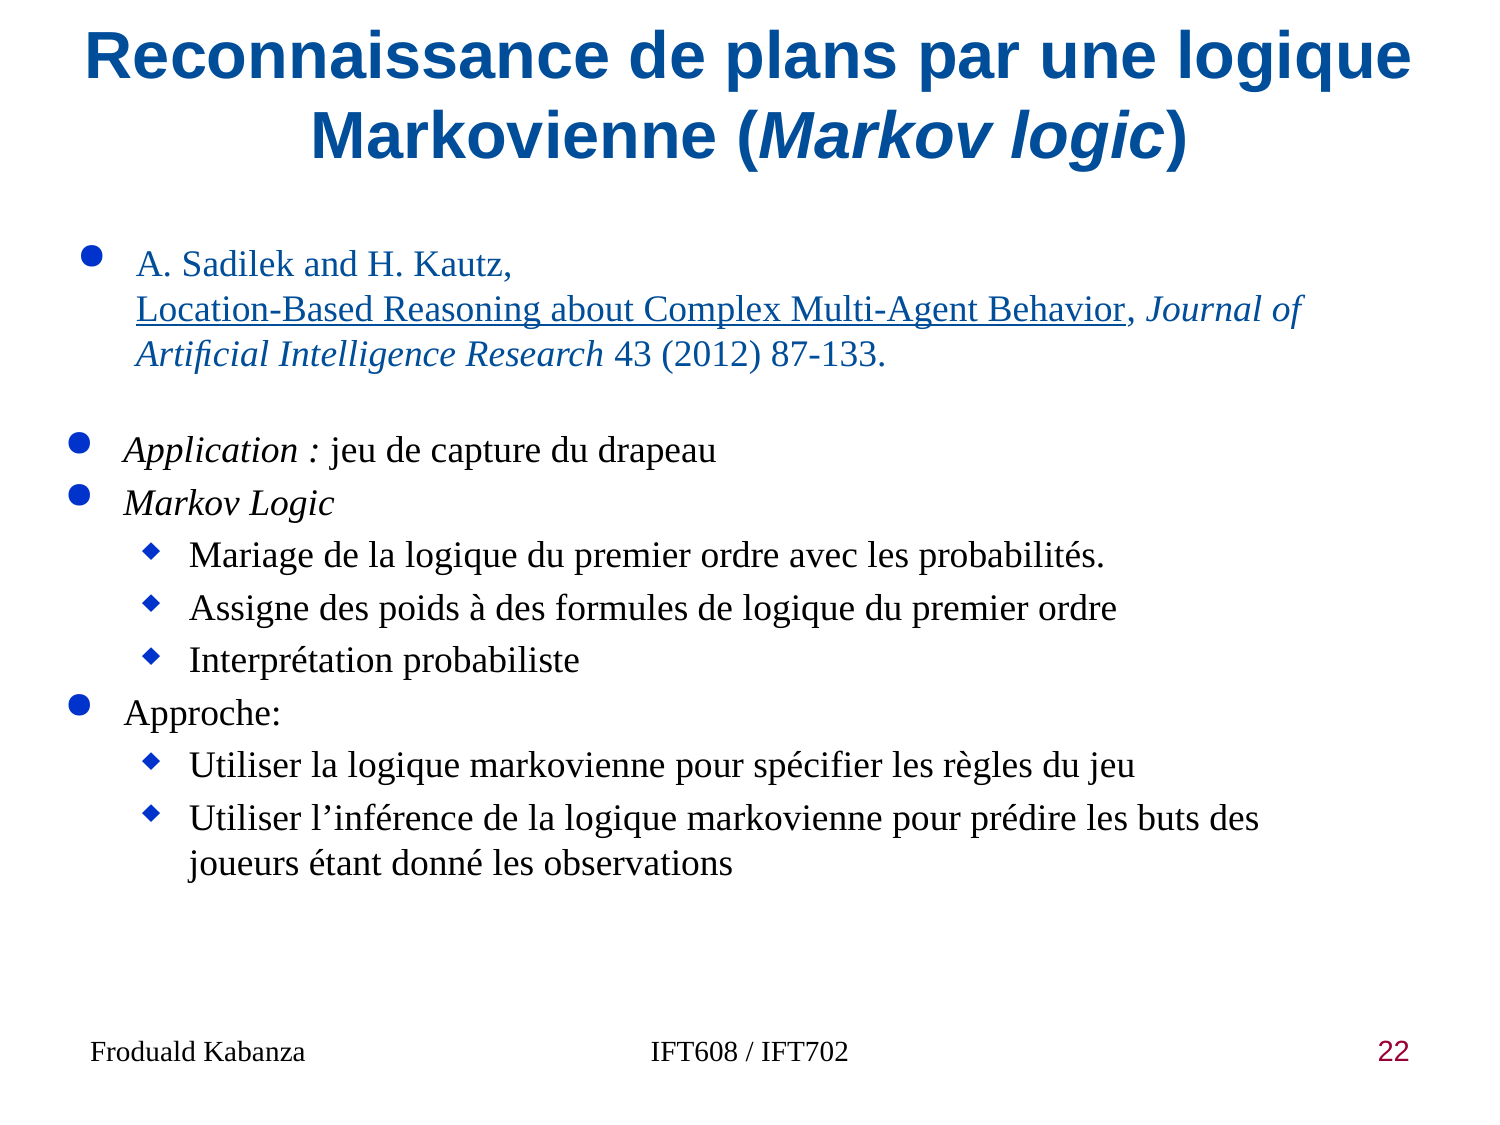

# Reconnaissance de plans par une logique Markovienne (Markov logic)
A. Sadilek and H. Kautz, Location-Based Reasoning about Complex Multi-Agent Behavior, Journal of Artiﬁcial Intelligence Research 43 (2012) 87-133.
Application : jeu de capture du drapeau
Markov Logic
Mariage de la logique du premier ordre avec les probabilités.
Assigne des poids à des formules de logique du premier ordre
Interprétation probabiliste
Approche:
Utiliser la logique markovienne pour spécifier les règles du jeu
Utiliser l’inférence de la logique markovienne pour prédire les buts des joueurs étant donné les observations

Froduald Kabanza
IFT608 / IFT702
22